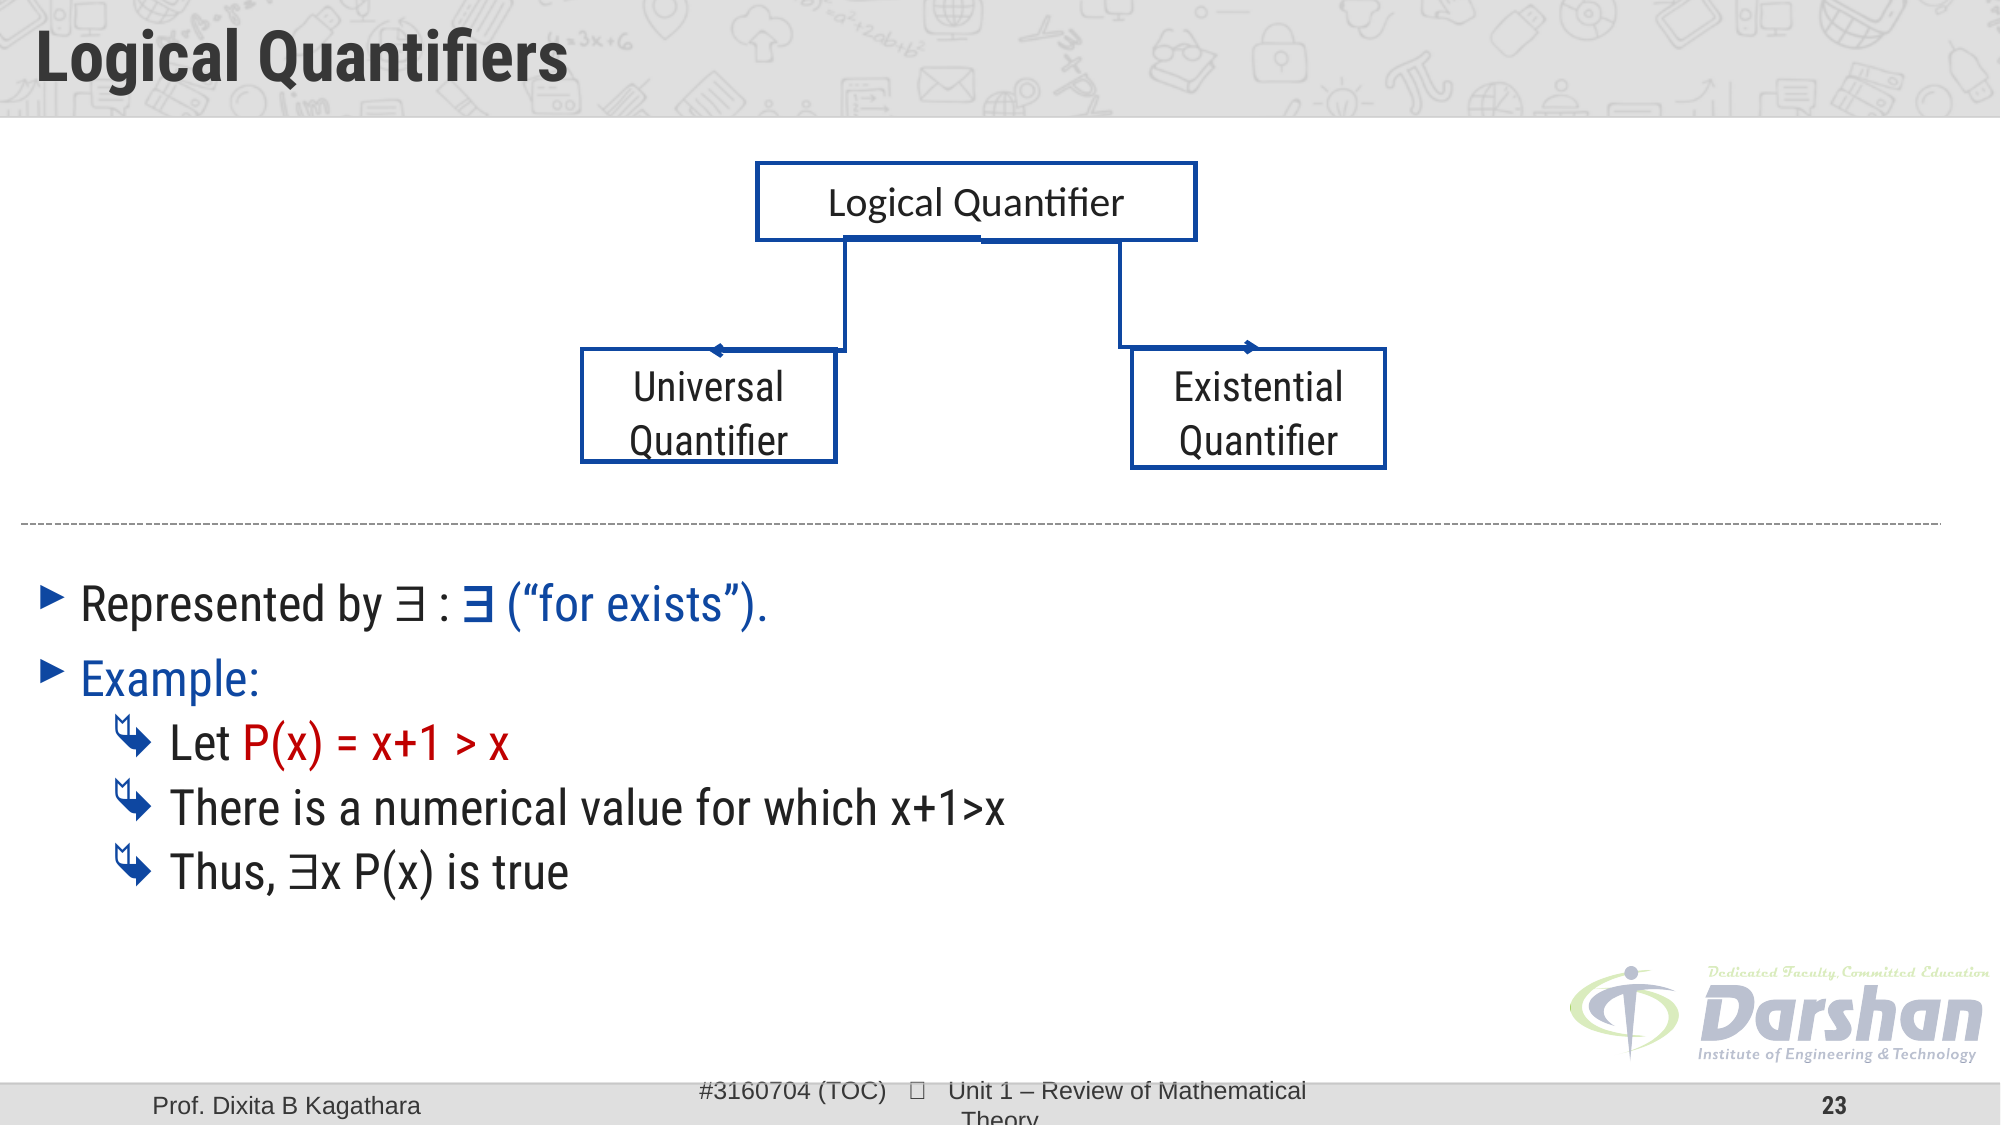

# Logical Quantifiers
Logical Quantifier

Universal Quantifier
Existential Quantifier
Represented by ∃ : ∃ (“for exists”).
Example:
Let P(x) = x+1 > x
There is a numerical value for which x+1>x
Thus, ∃x P(x) is true